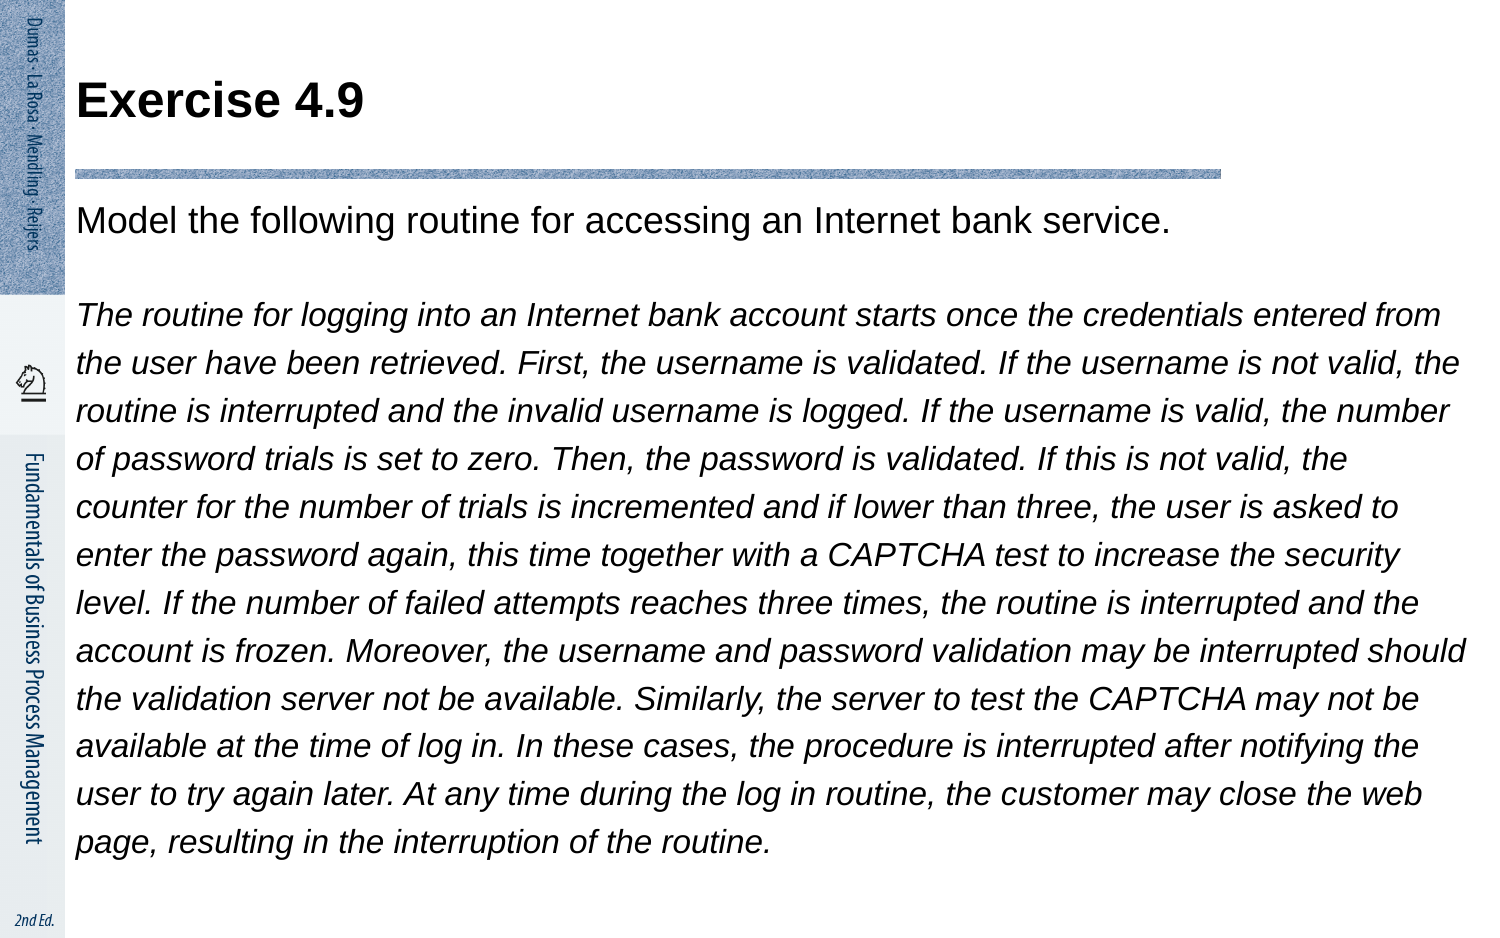

# Exercise 4.9
Model the following routine for accessing an Internet bank service.

The routine for logging into an Internet bank account starts once the credentials entered from the user have been retrieved. First, the username is validated. If the username is not valid, the routine is interrupted and the invalid username is logged. If the username is valid, the number of password trials is set to zero. Then, the password is validated. If this is not valid, the counter for the number of trials is incremented and if lower than three, the user is asked to enter the password again, this time together with a CAPTCHA test to increase the security level. If the number of failed attempts reaches three times, the routine is interrupted and the account is frozen. Moreover, the username and password validation may be interrupted should the validation server not be available. Similarly, the server to test the CAPTCHA may not be available at the time of log in. In these cases, the procedure is interrupted after notifying the user to try again later. At any time during the log in routine, the customer may close the web page, resulting in the interruption of the routine.